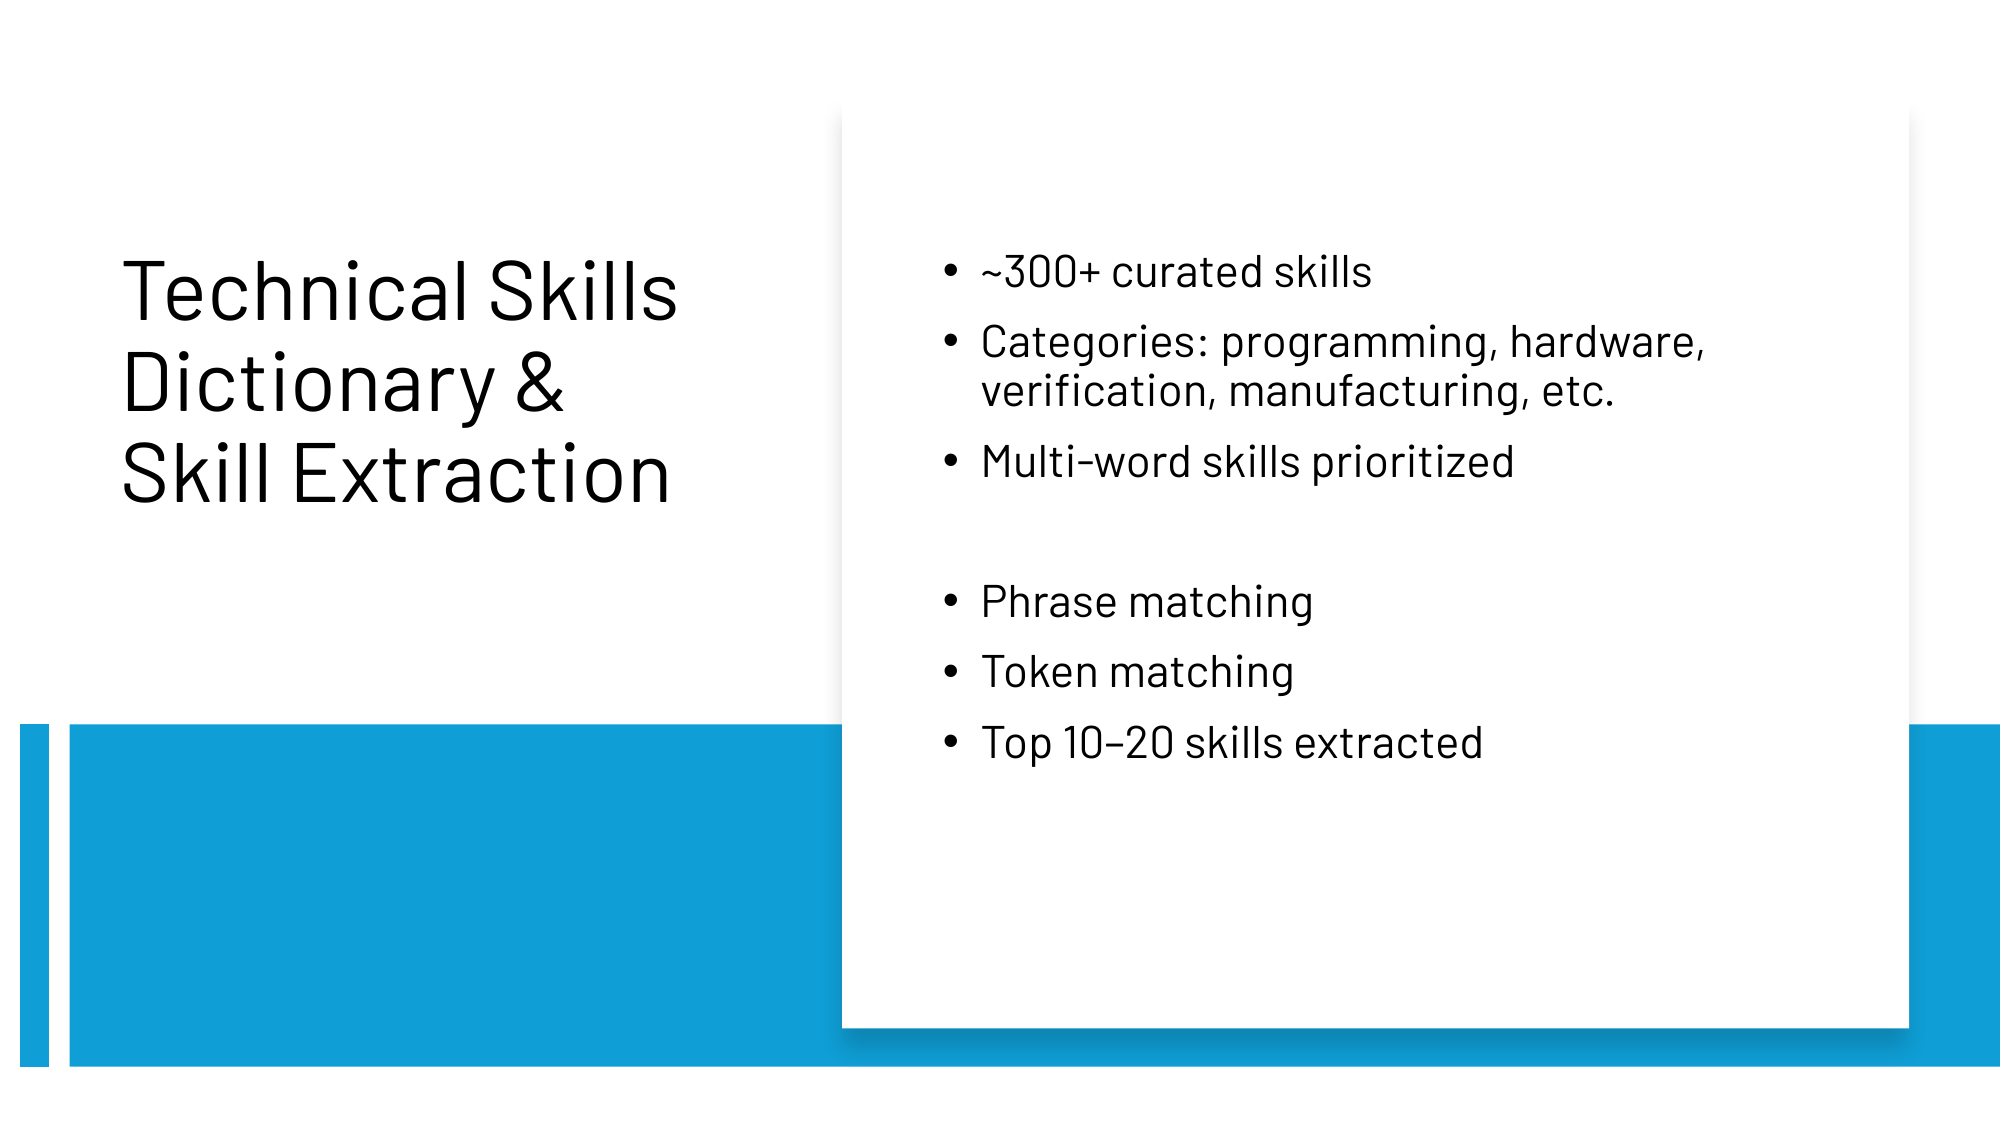

~300+ curated skills
Categories: programming, hardware, verification, manufacturing, etc.
Multi-word skills prioritized

Phrase matching
Token matching
Top 10–20 skills extracted

# Technical Skills Dictionary & Skill Extraction